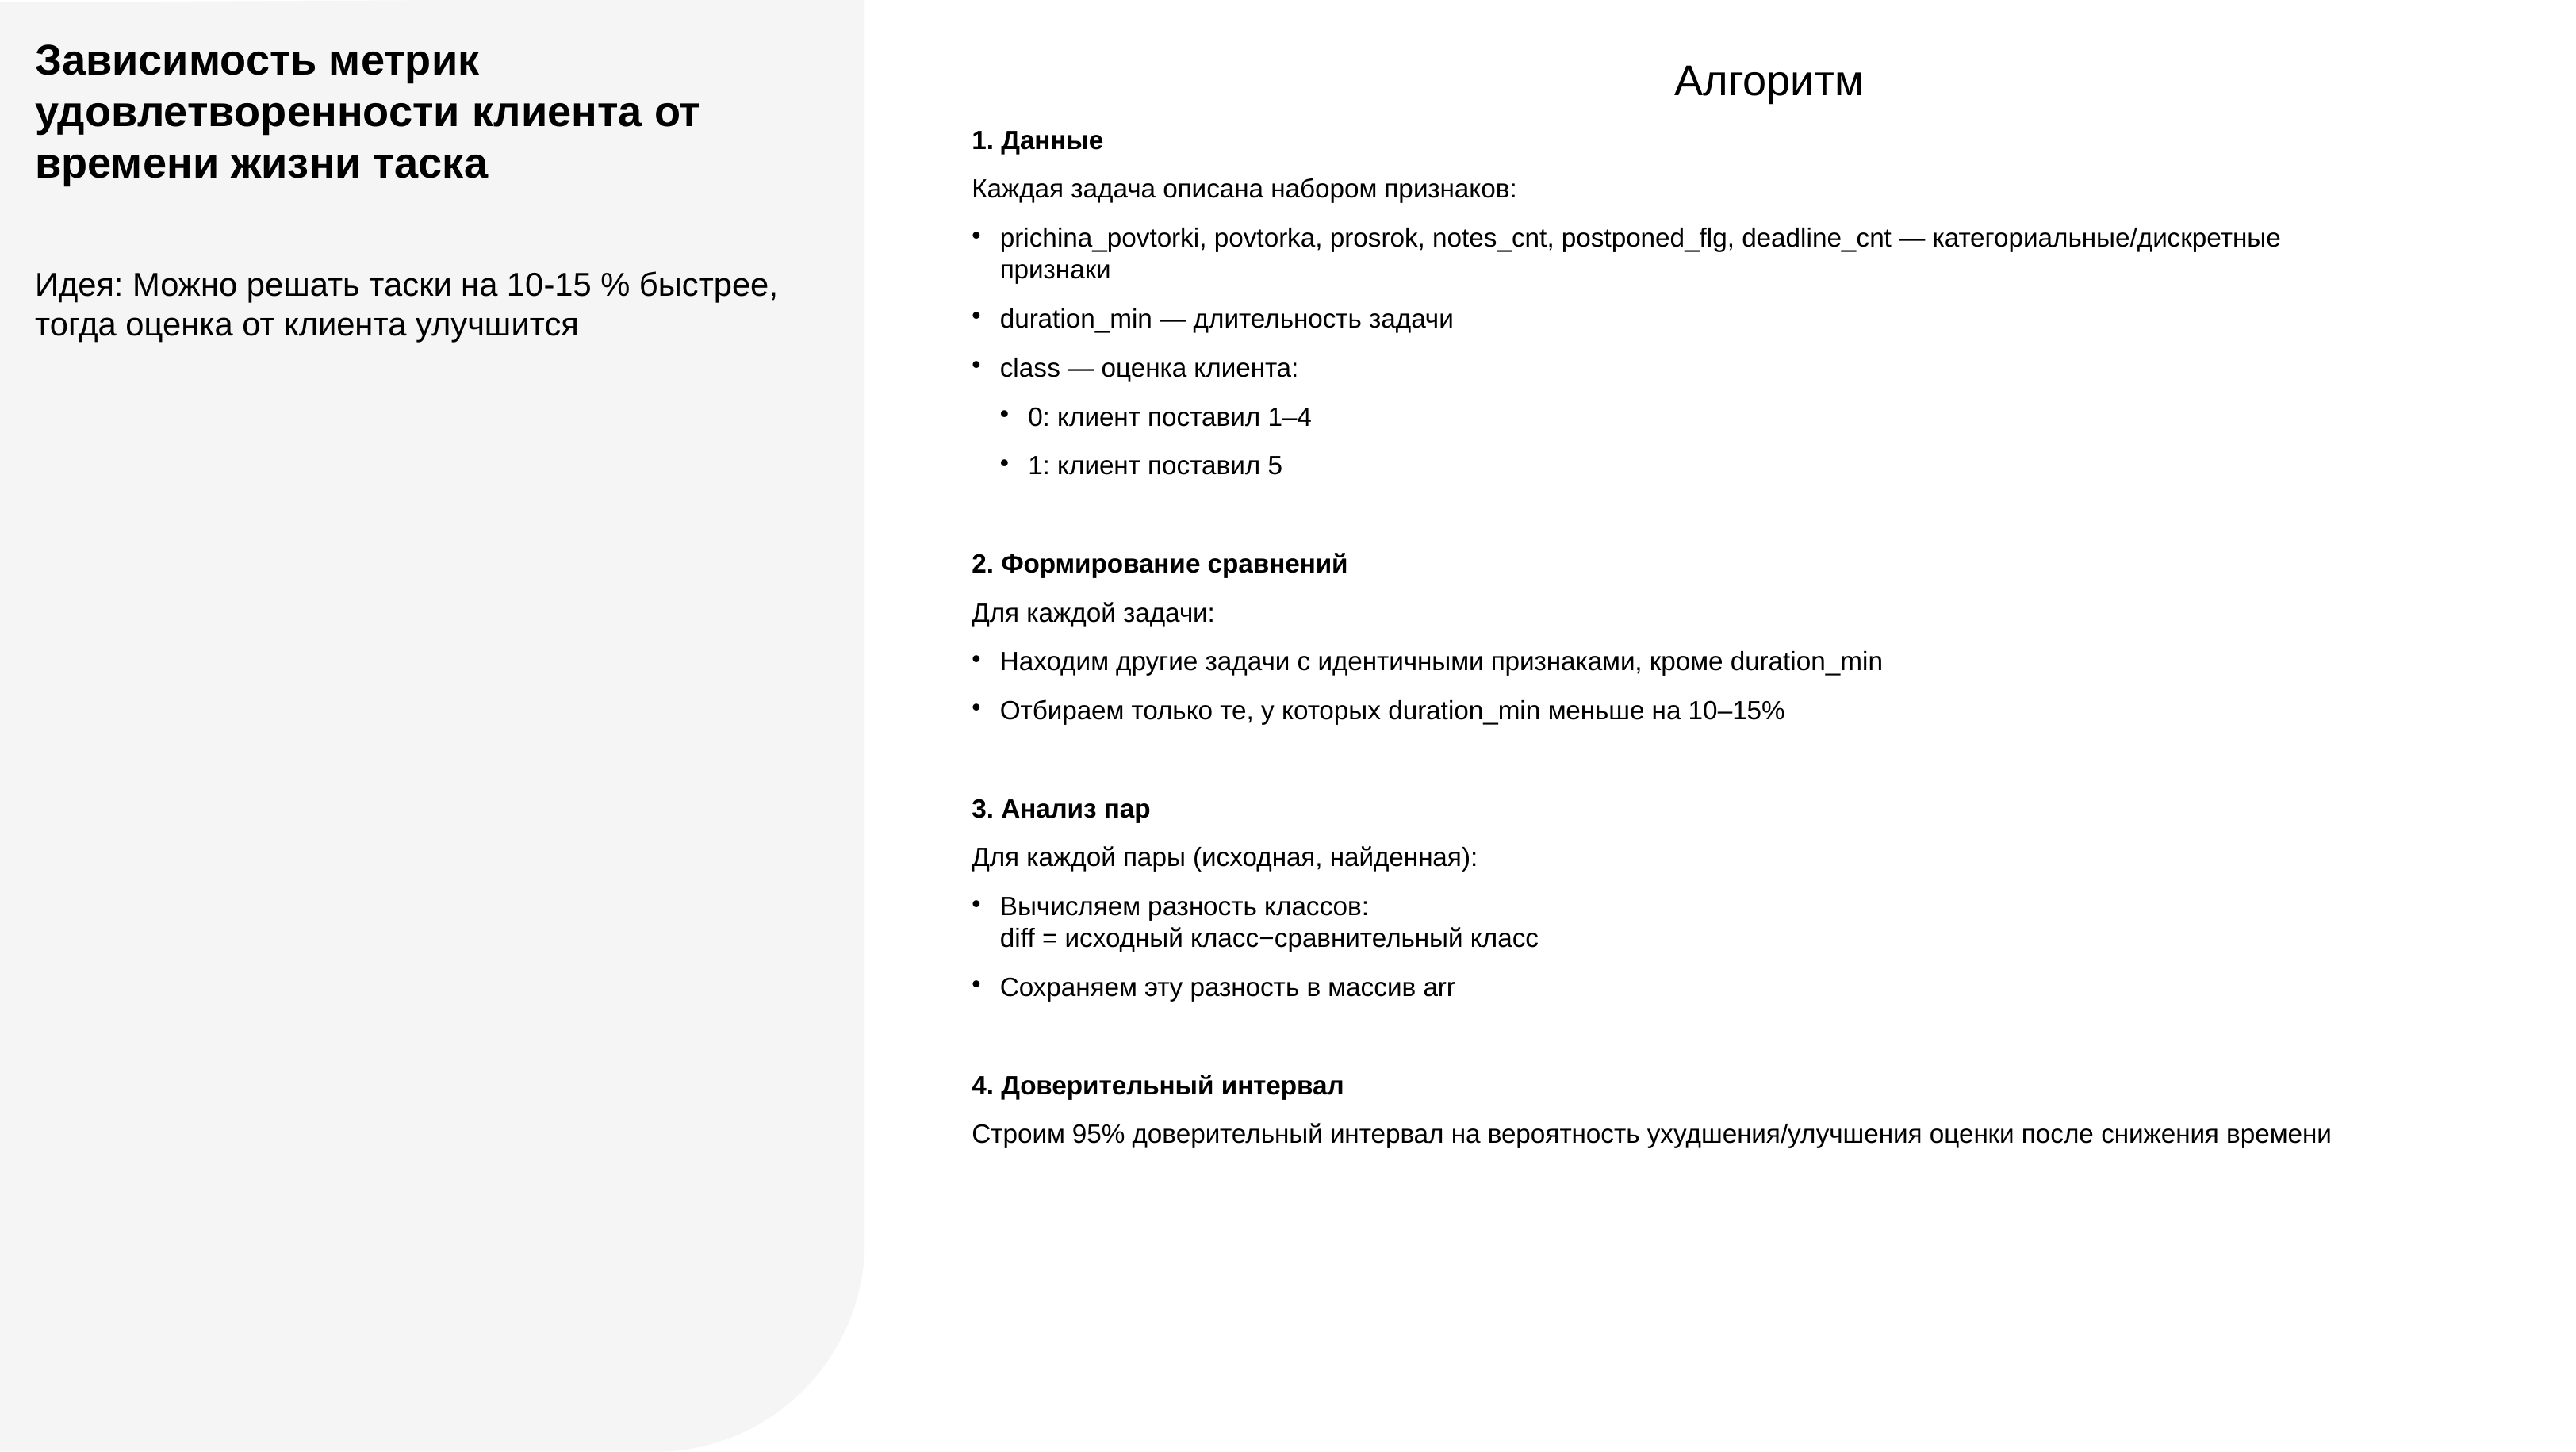

Зависимость метрик
удовлетворенности клиента от
времени жизни таска
Алгоритм
1. Данные
Каждая задача описана набором признаков:
prichina_povtorki, povtorka, prosrok, notes_cnt, postponed_flg, deadline_cnt — категориальные/дискретные признаки
duration_min — длительность задачи
class — оценка клиента:
0: клиент поставил 1–4
1: клиент поставил 5

2. Формирование сравнений
Для каждой задачи:
Находим другие задачи с идентичными признаками, кроме duration_min
Отбираем только те, у которых duration_min меньше на 10–15%

3. Анализ пар
Для каждой пары (исходная, найденная):
Вычисляем разность классов:
diff = исходный класс−сравнительный класс
Сохраняем эту разность в массив arr

4. Доверительный интервал
Строим 95% доверительный интервал на вероятность ухудшения/улучшения оценки после снижения времени
Идея: Можно решать таски на 10-15 % быстрее, тогда оценка от клиента улучшится